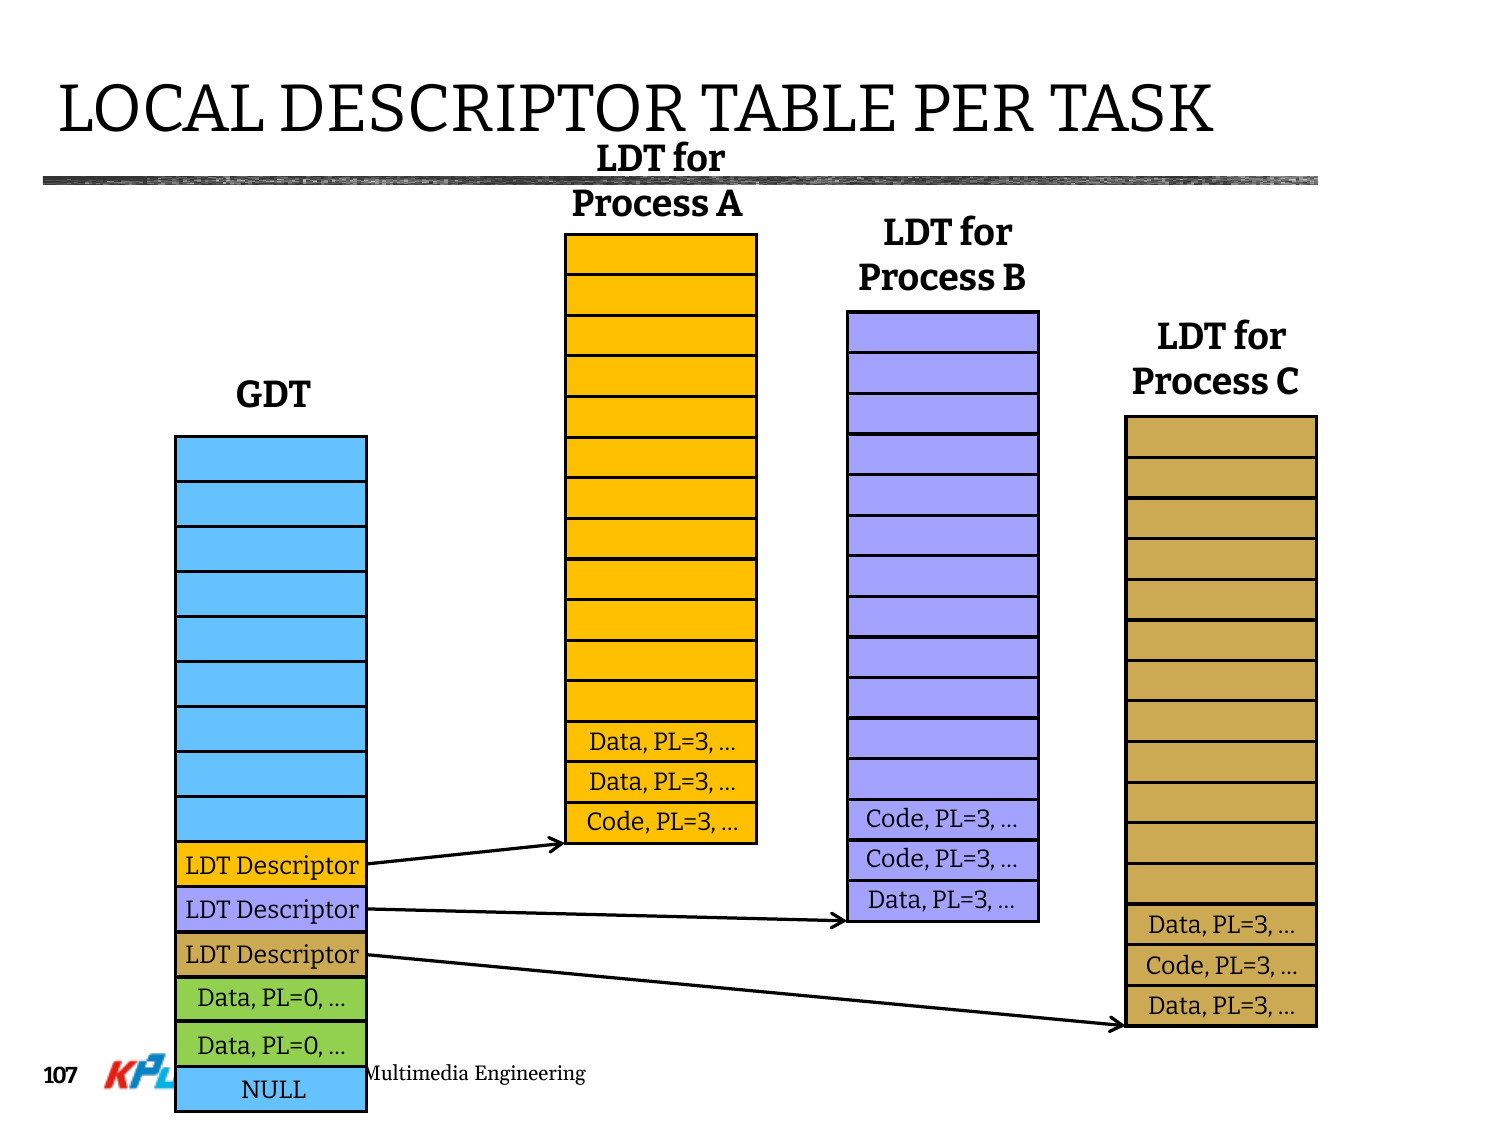

# Local descriptor table per task
LDT for
Process A
LDT for
Process B

LDT for
Process C

GDT

Data, PL=3, …

Data, PL=3, …

Code, PL=3, …

Code, PL=3, …

Code, PL=3, …

LDT Descriptor

Data, PL=3, …

LDT Descriptor
Data, PL=3, …

LDT Descriptor
Code, PL=3, …

Data, PL=0, …
Data, PL=3, …

Data, PL=0, …

NULL

Dept. of Game & Multimedia Engineering
107